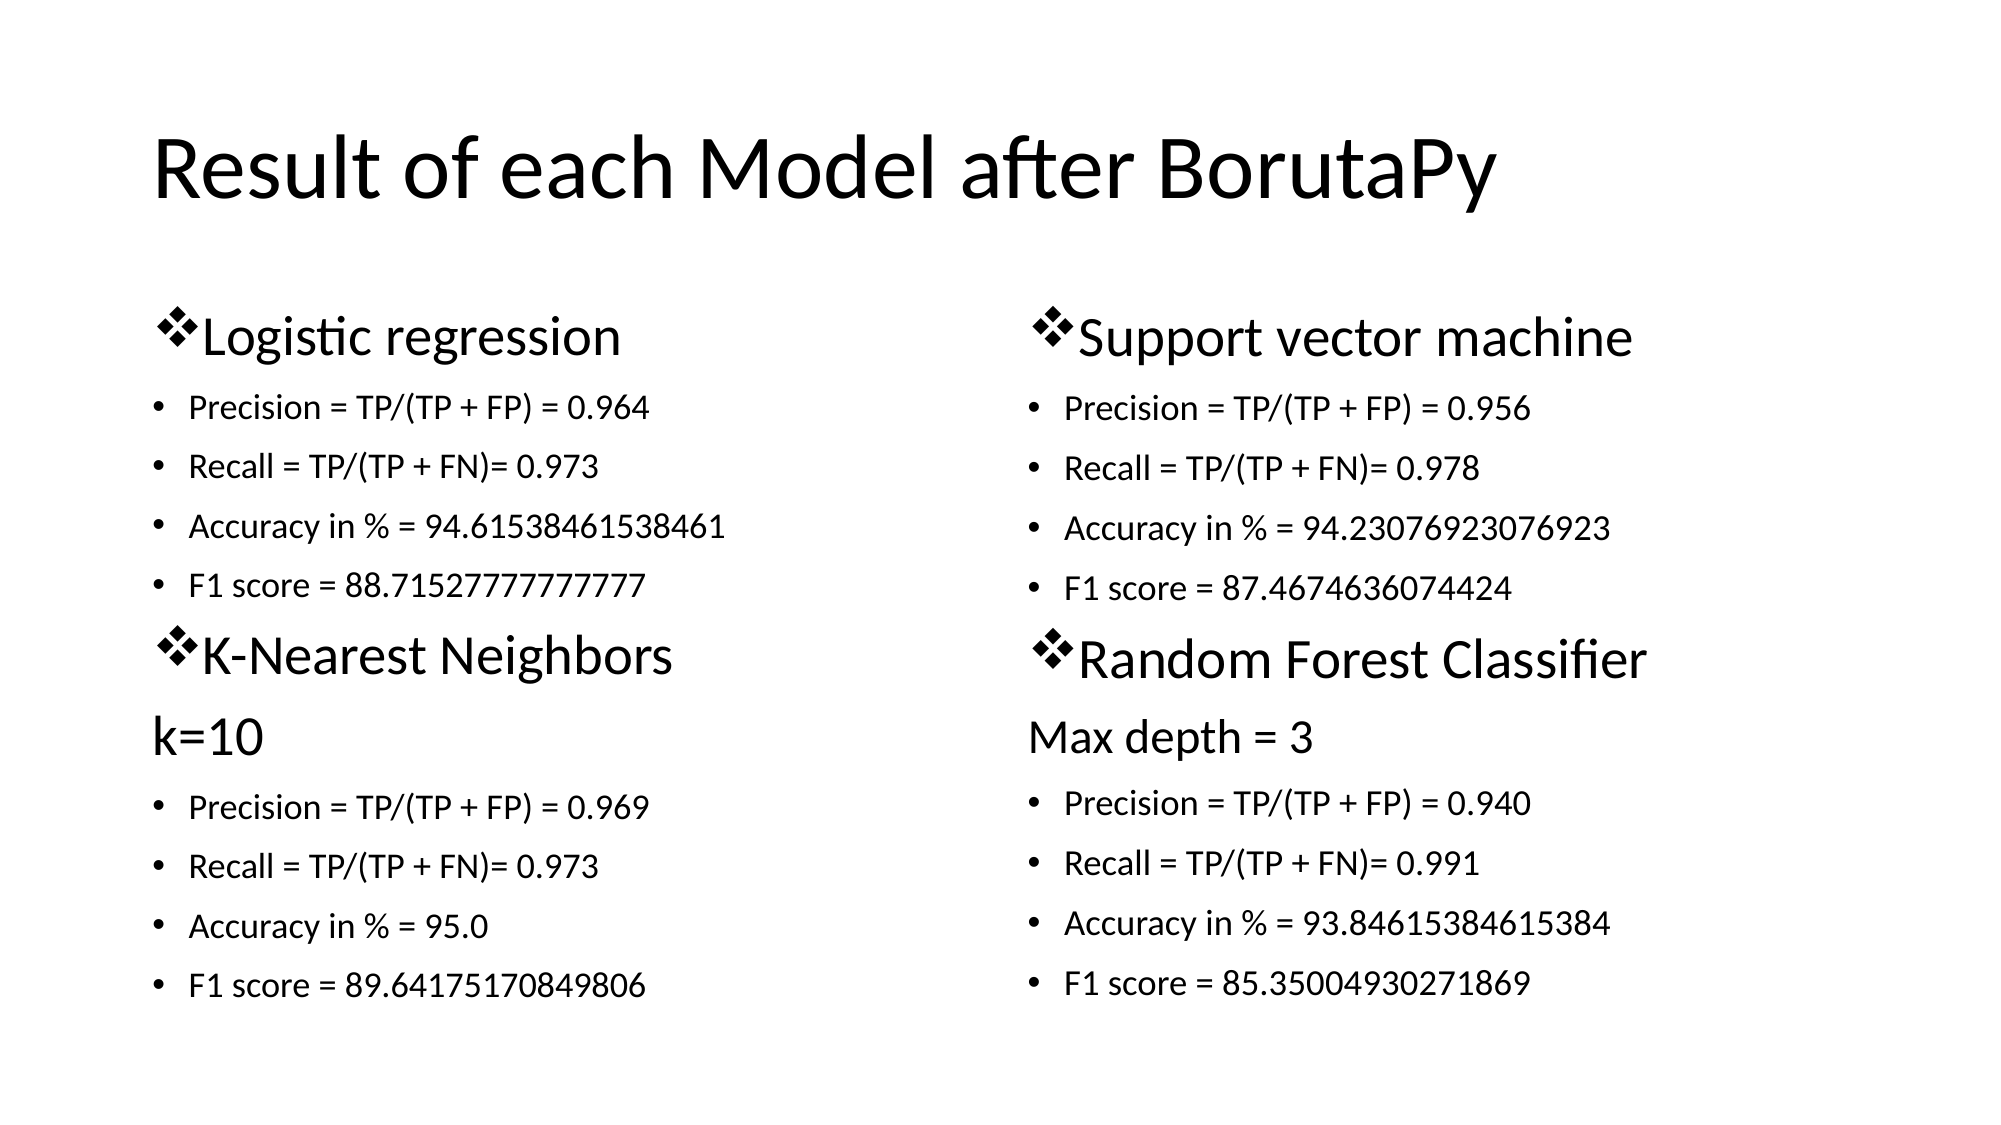

# Result of each Model after BorutaPy
Logistic regression
Precision = TP/(TP + FP) = 0.964
Recall = TP/(TP + FN)= 0.973
Accuracy in % = 94.61538461538461
F1 score = 88.71527777777777
K-Nearest Neighbors
k=10
Precision = TP/(TP + FP) = 0.969
Recall = TP/(TP + FN)= 0.973
Accuracy in % = 95.0
F1 score = 89.64175170849806
Support vector machine
Precision = TP/(TP + FP) = 0.956
Recall = TP/(TP + FN)= 0.978
Accuracy in % = 94.23076923076923
F1 score = 87.4674636074424
Random Forest Classifier
Max depth = 3
Precision = TP/(TP + FP) = 0.940
Recall = TP/(TP + FN)= 0.991
Accuracy in % = 93.84615384615384
F1 score = 85.35004930271869